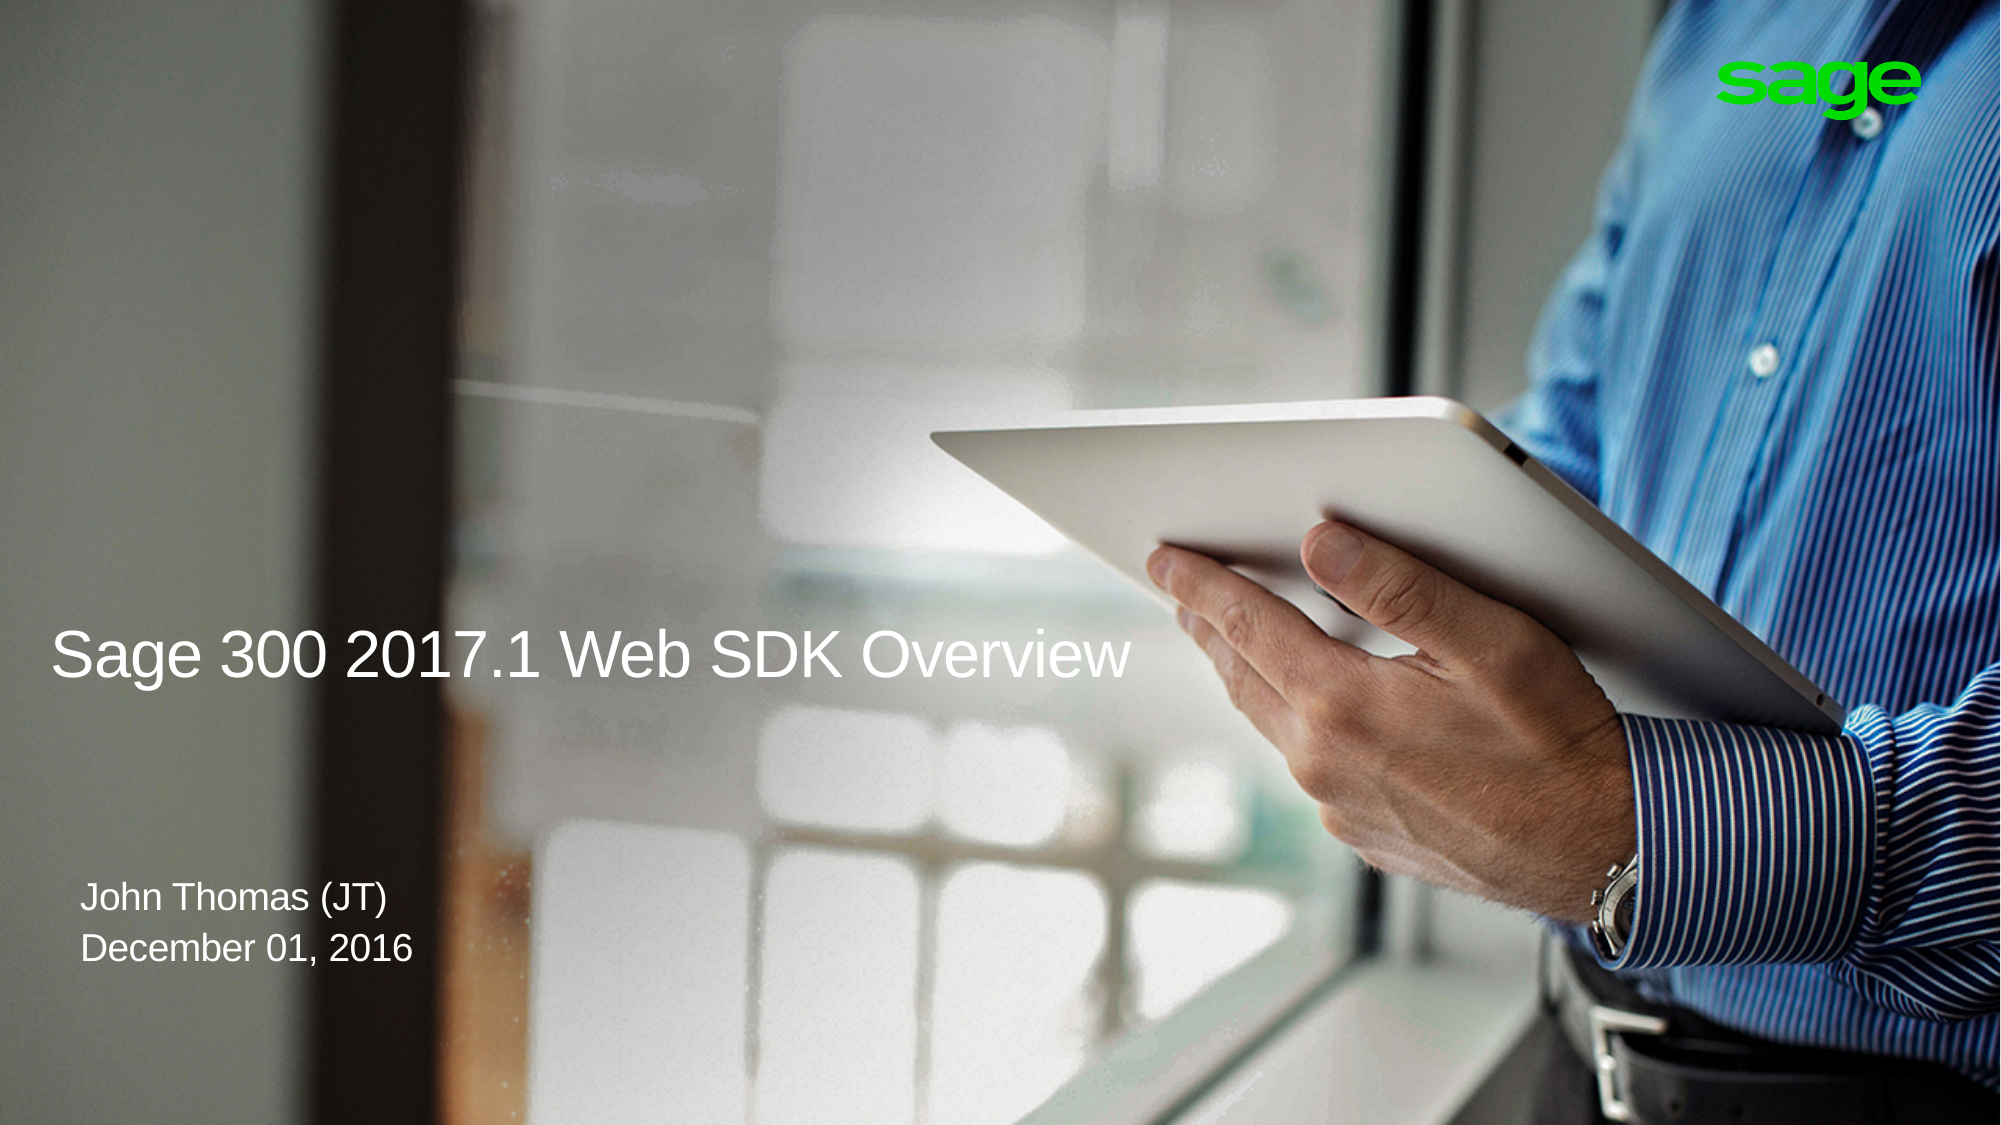

Sage 300 2017.1 Web SDK Overview
John Thomas (JT)
December 01, 2016